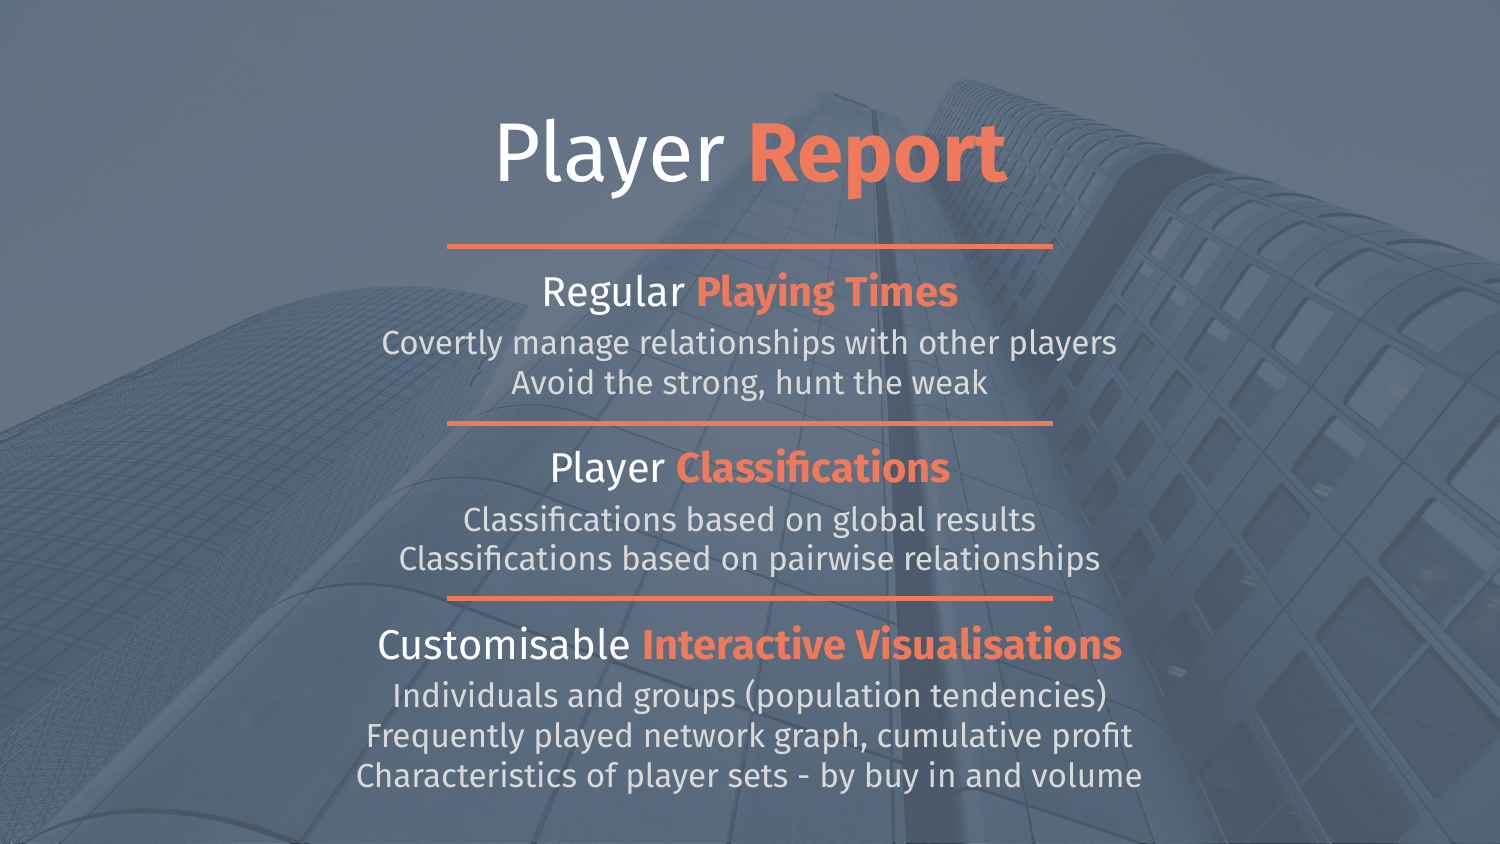

Player Report
Regular Playing Times
Covertly manage relationships with other players
Avoid the strong, hunt the weak
Player Classifications
Classifications based on global results
Classifications based on pairwise relationships

Customisable Interactive Visualisations
Individuals and groups (population tendencies)
Frequently played network graph, cumulative profit
Characteristics of player sets - by buy in and volume